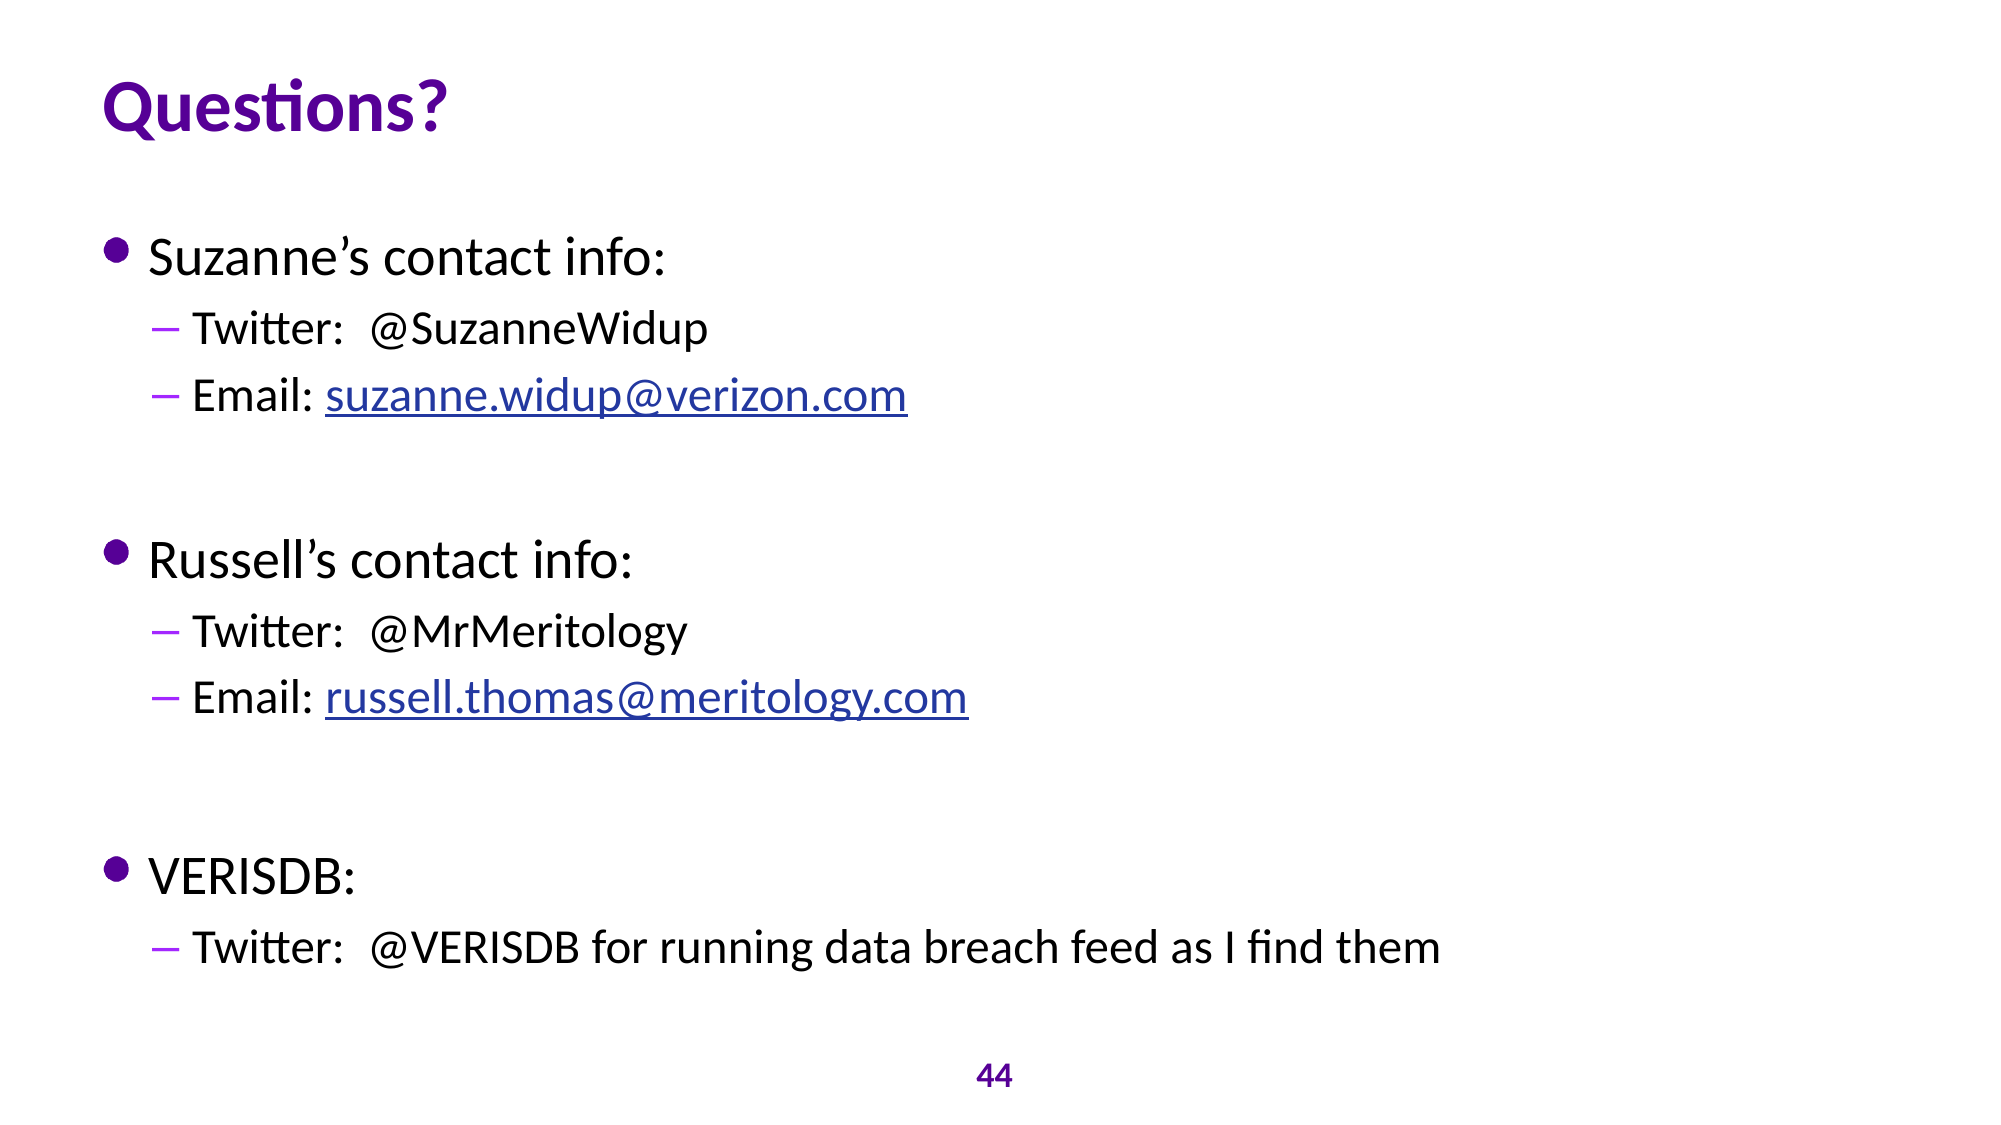

# Questions?
Suzanne’s contact info:
Twitter:  @SuzanneWidup
Email: suzanne.widup@verizon.com

Russell’s contact info:
Twitter:  @MrMeritology
Email: russell.thomas@meritology.com

VERISDB:
Twitter:  @VERISDB for running data breach feed as I find them
44